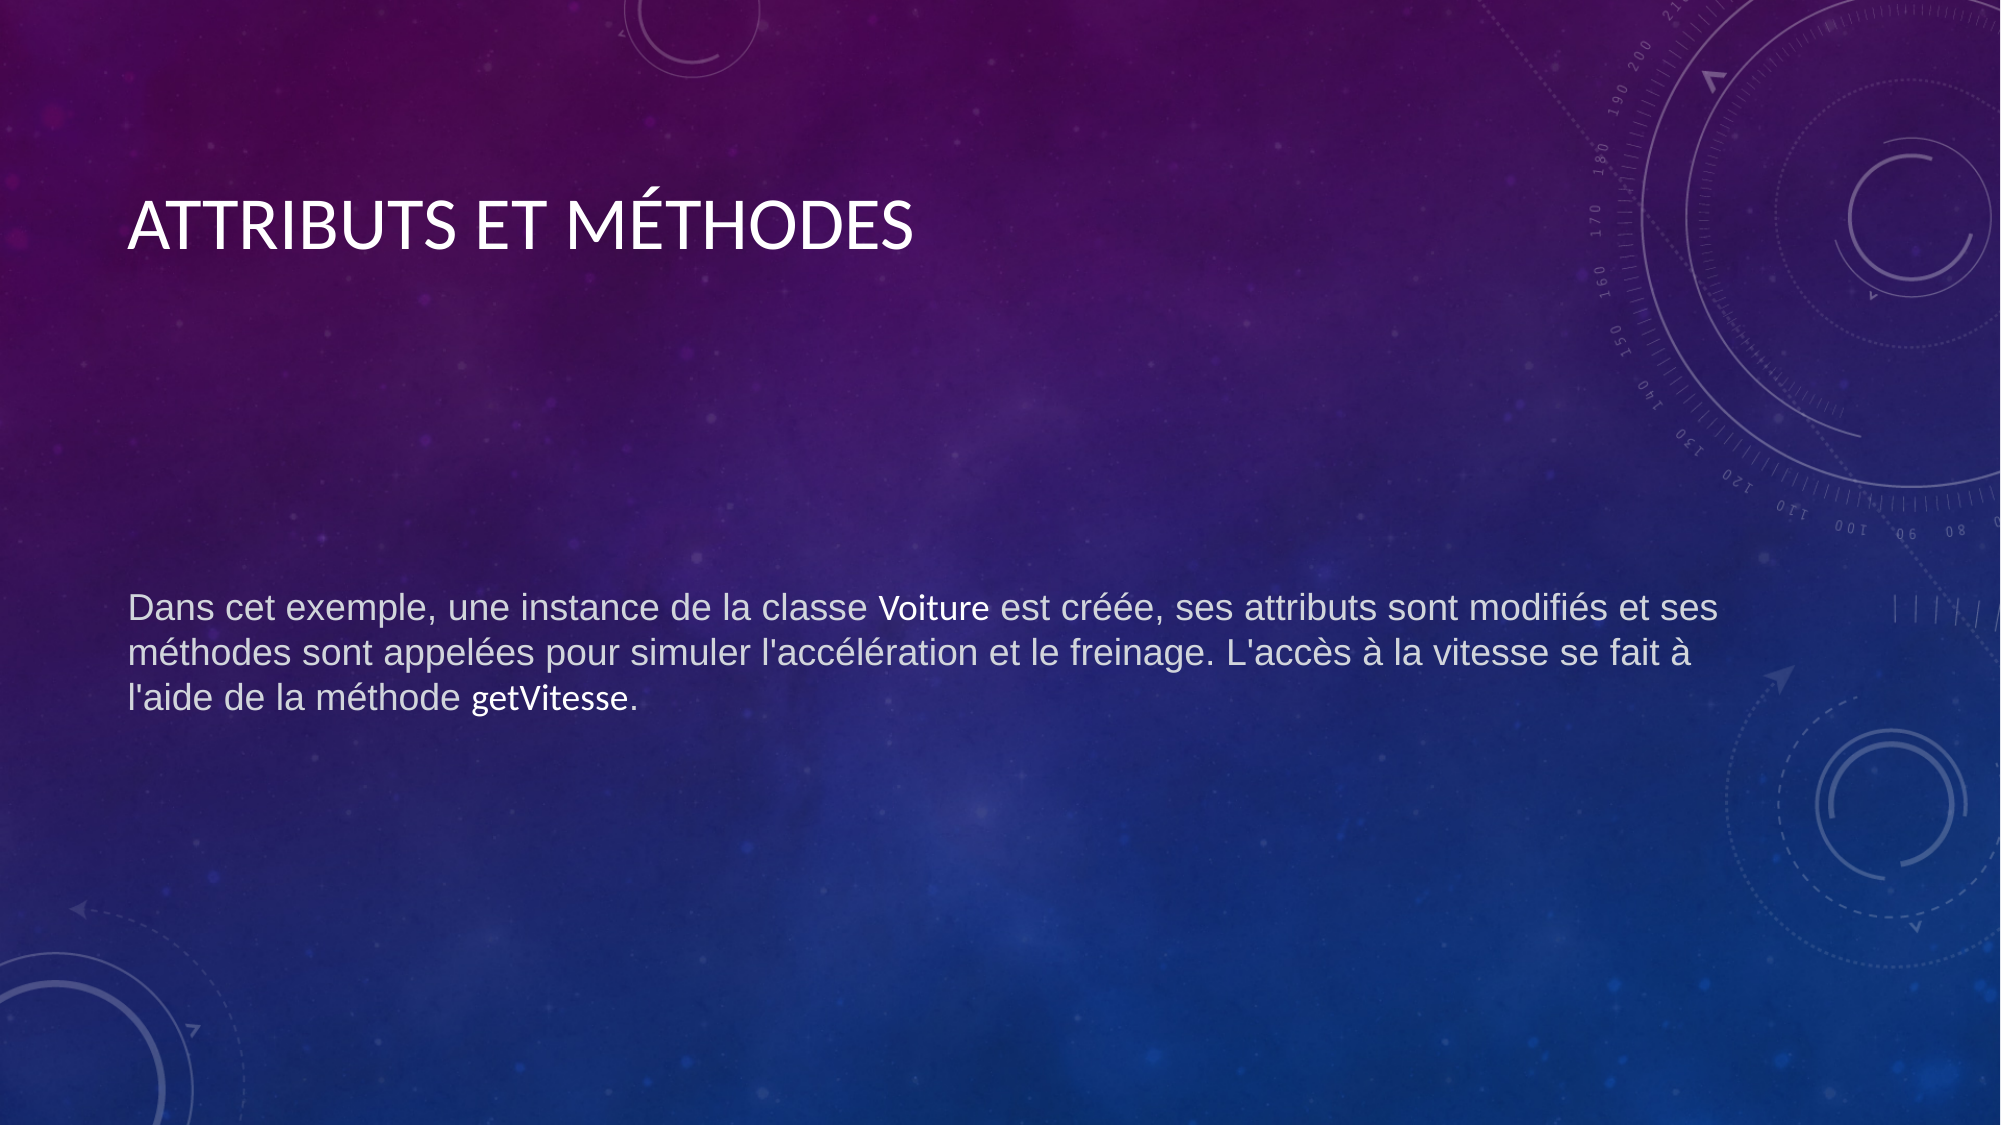

# attributs et méthodes
Dans cet exemple, une instance de la classe Voiture est créée, ses attributs sont modifiés et ses méthodes sont appelées pour simuler l'accélération et le freinage. L'accès à la vitesse se fait à l'aide de la méthode getVitesse.